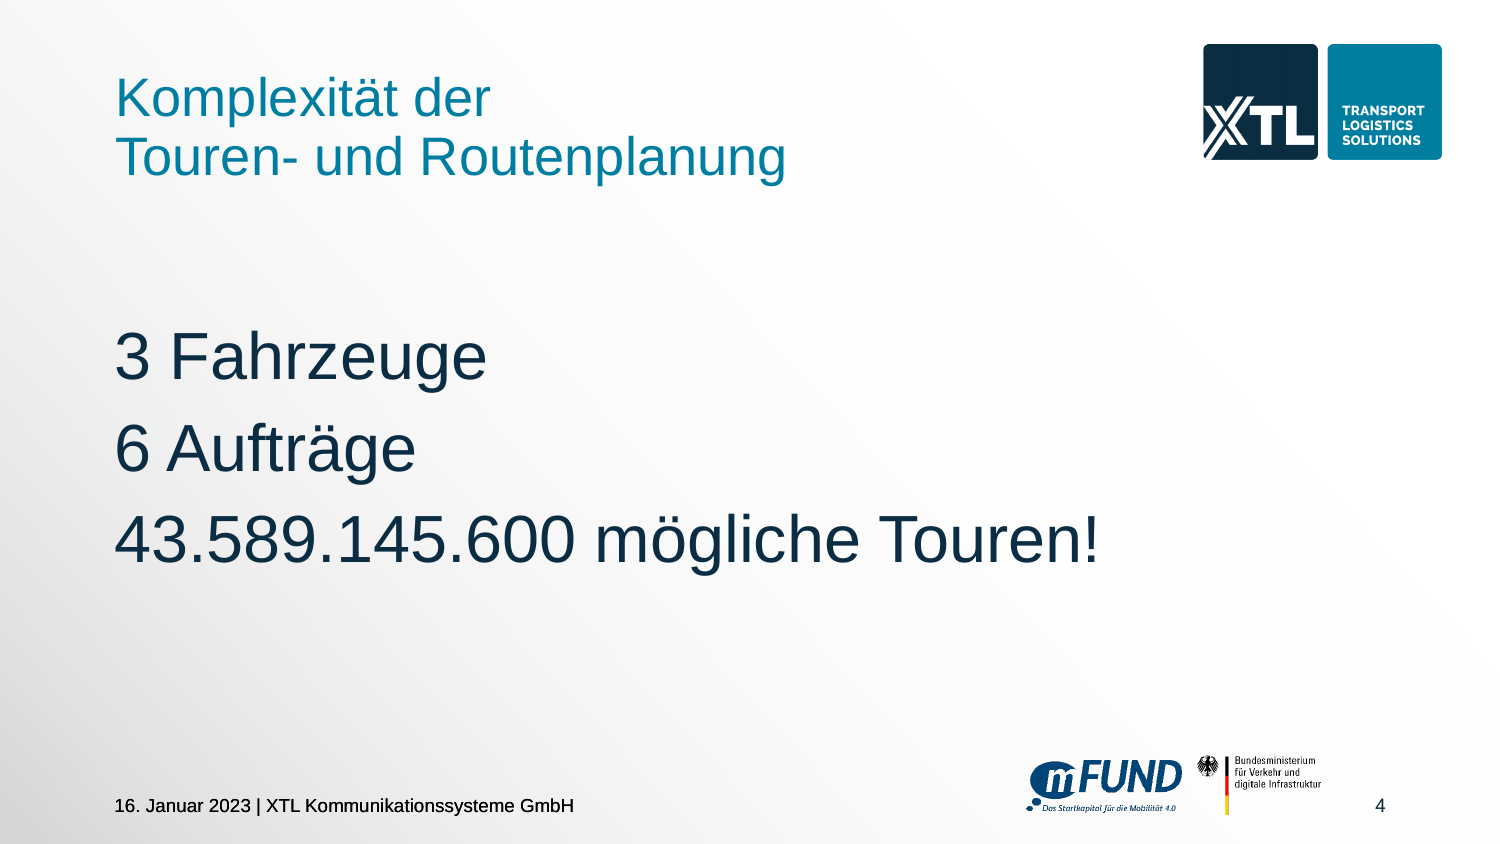

Komplexität der
Touren- und Routenplanung
3 Fahrzeuge
6 Aufträge
43.589.145.600 mögliche Touren!
4